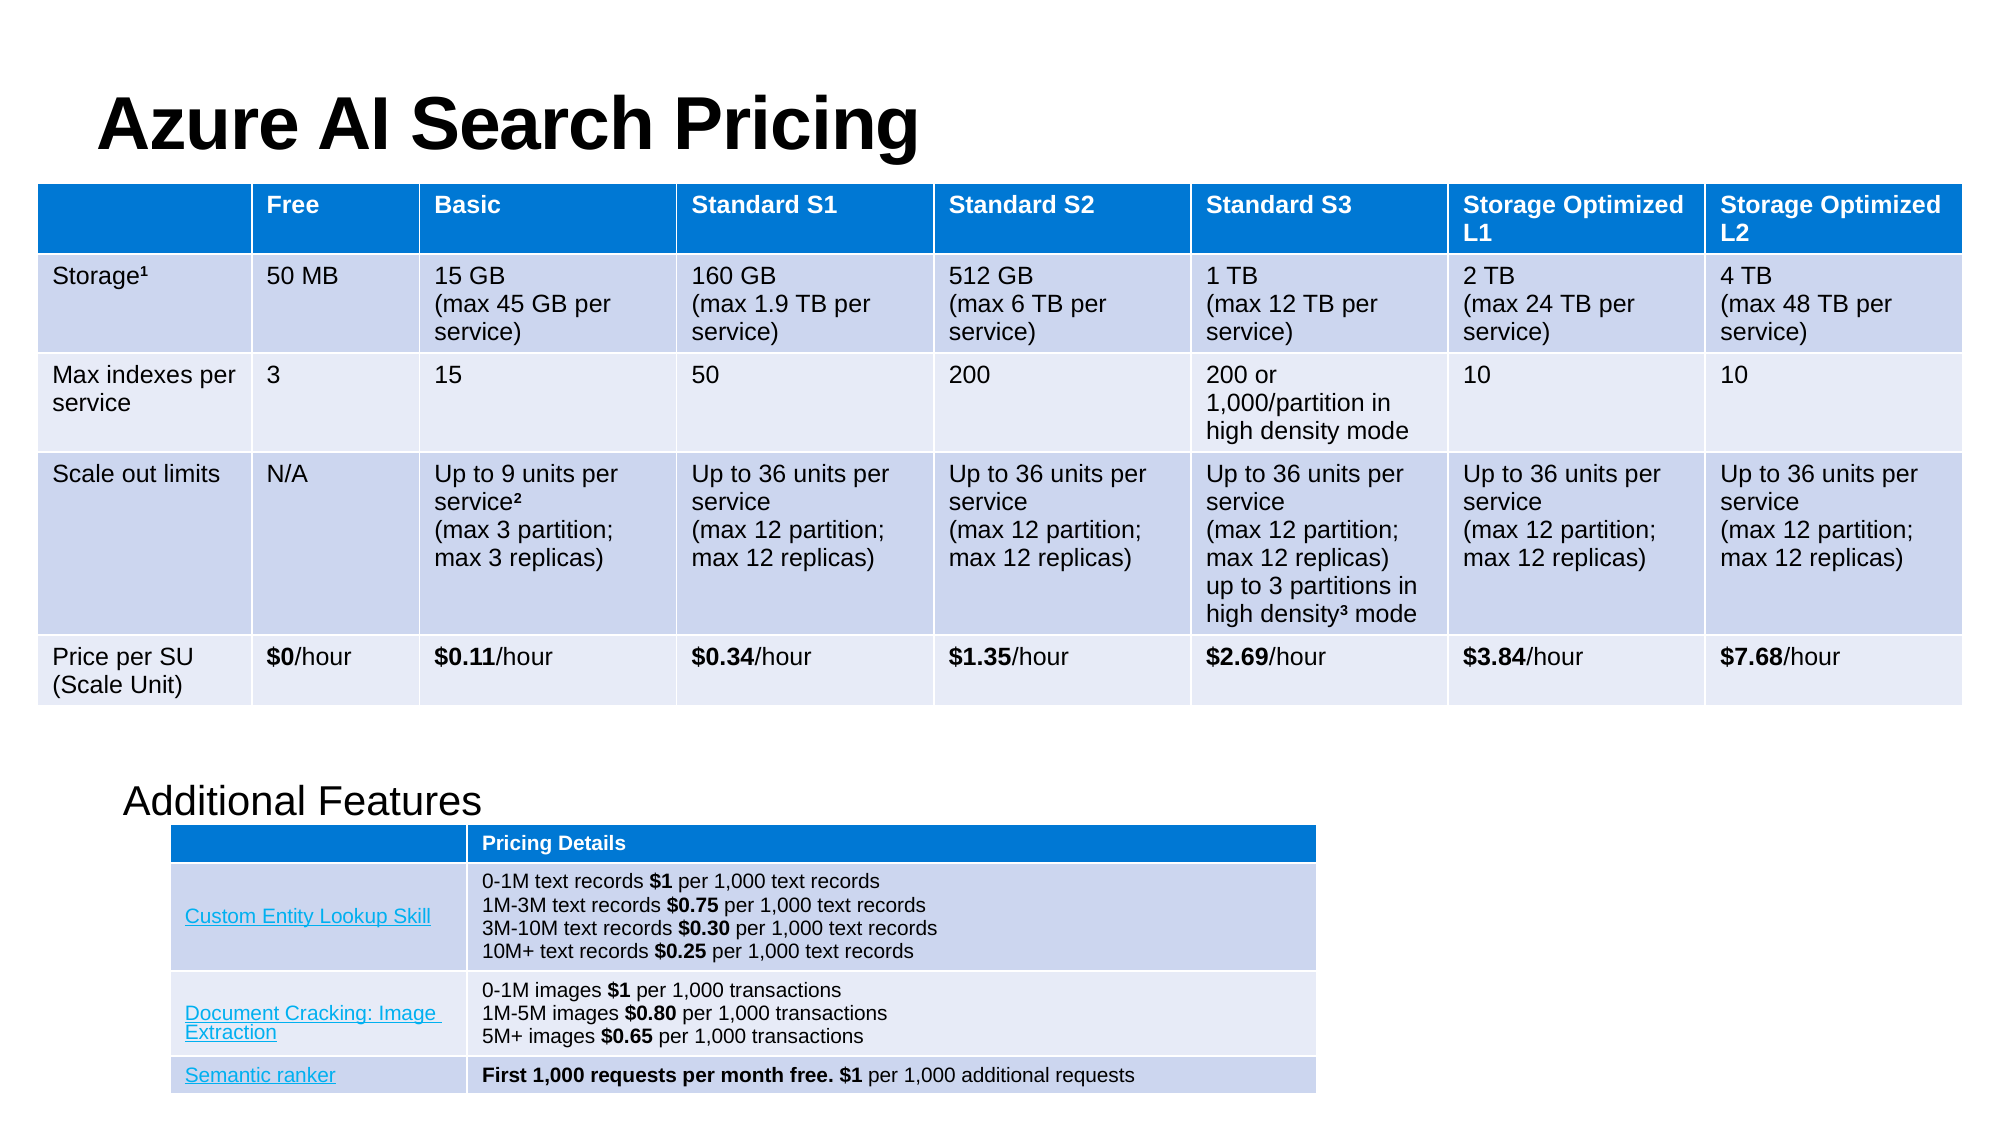

# Azure AI Search Pricing
|  | Free | Basic | Standard S1 | Standard S2 | Standard S3 | Storage Optimized L1 | Storage Optimized L2 |
| --- | --- | --- | --- | --- | --- | --- | --- |
| Storage1 | 50 MB | 15 GB (max 45 GB per service) | 160 GB (max 1.9 TB per service) | 512 GB (max 6 TB per service) | 1 TB (max 12 TB per service) | 2 TB (max 24 TB per service) | 4 TB (max 48 TB per service) |
| Max indexes per service | 3 | 15 | 50 | 200 | 200 or 1,000/partition in high density mode | 10 | 10 |
| Scale out limits | N/A | Up to 9 units per service2 (max 3 partition; max 3 replicas) | Up to 36 units per service (max 12 partition; max 12 replicas) | Up to 36 units per service (max 12 partition; max 12 replicas) | Up to 36 units per service (max 12 partition; max 12 replicas) up to 3 partitions in high density3 mode | Up to 36 units per service (max 12 partition; max 12 replicas) | Up to 36 units per service (max 12 partition; max 12 replicas) |
| Price per SU (Scale Unit) | $0/hour | $0.11/hour | $0.34/hour | $1.35/hour | $2.69/hour | $3.84/hour | $7.68/hour |
Additional Features
|  | Pricing Details |
| --- | --- |
| Custom Entity Lookup Skill | 0-1M text records $1 per 1,000 text records 1M-3M text records $0.75 per 1,000 text records 3M-10M text records $0.30 per 1,000 text records 10M+ text records $0.25 per 1,000 text records |
| Document Cracking: Image Extraction | 0-1M images $1 per 1,000 transactions 1M-5M images $0.80 per 1,000 transactions 5M+ images $0.65 per 1,000 transactions |
| Semantic ranker | First 1,000 requests per month free. $1 per 1,000 additional requests |